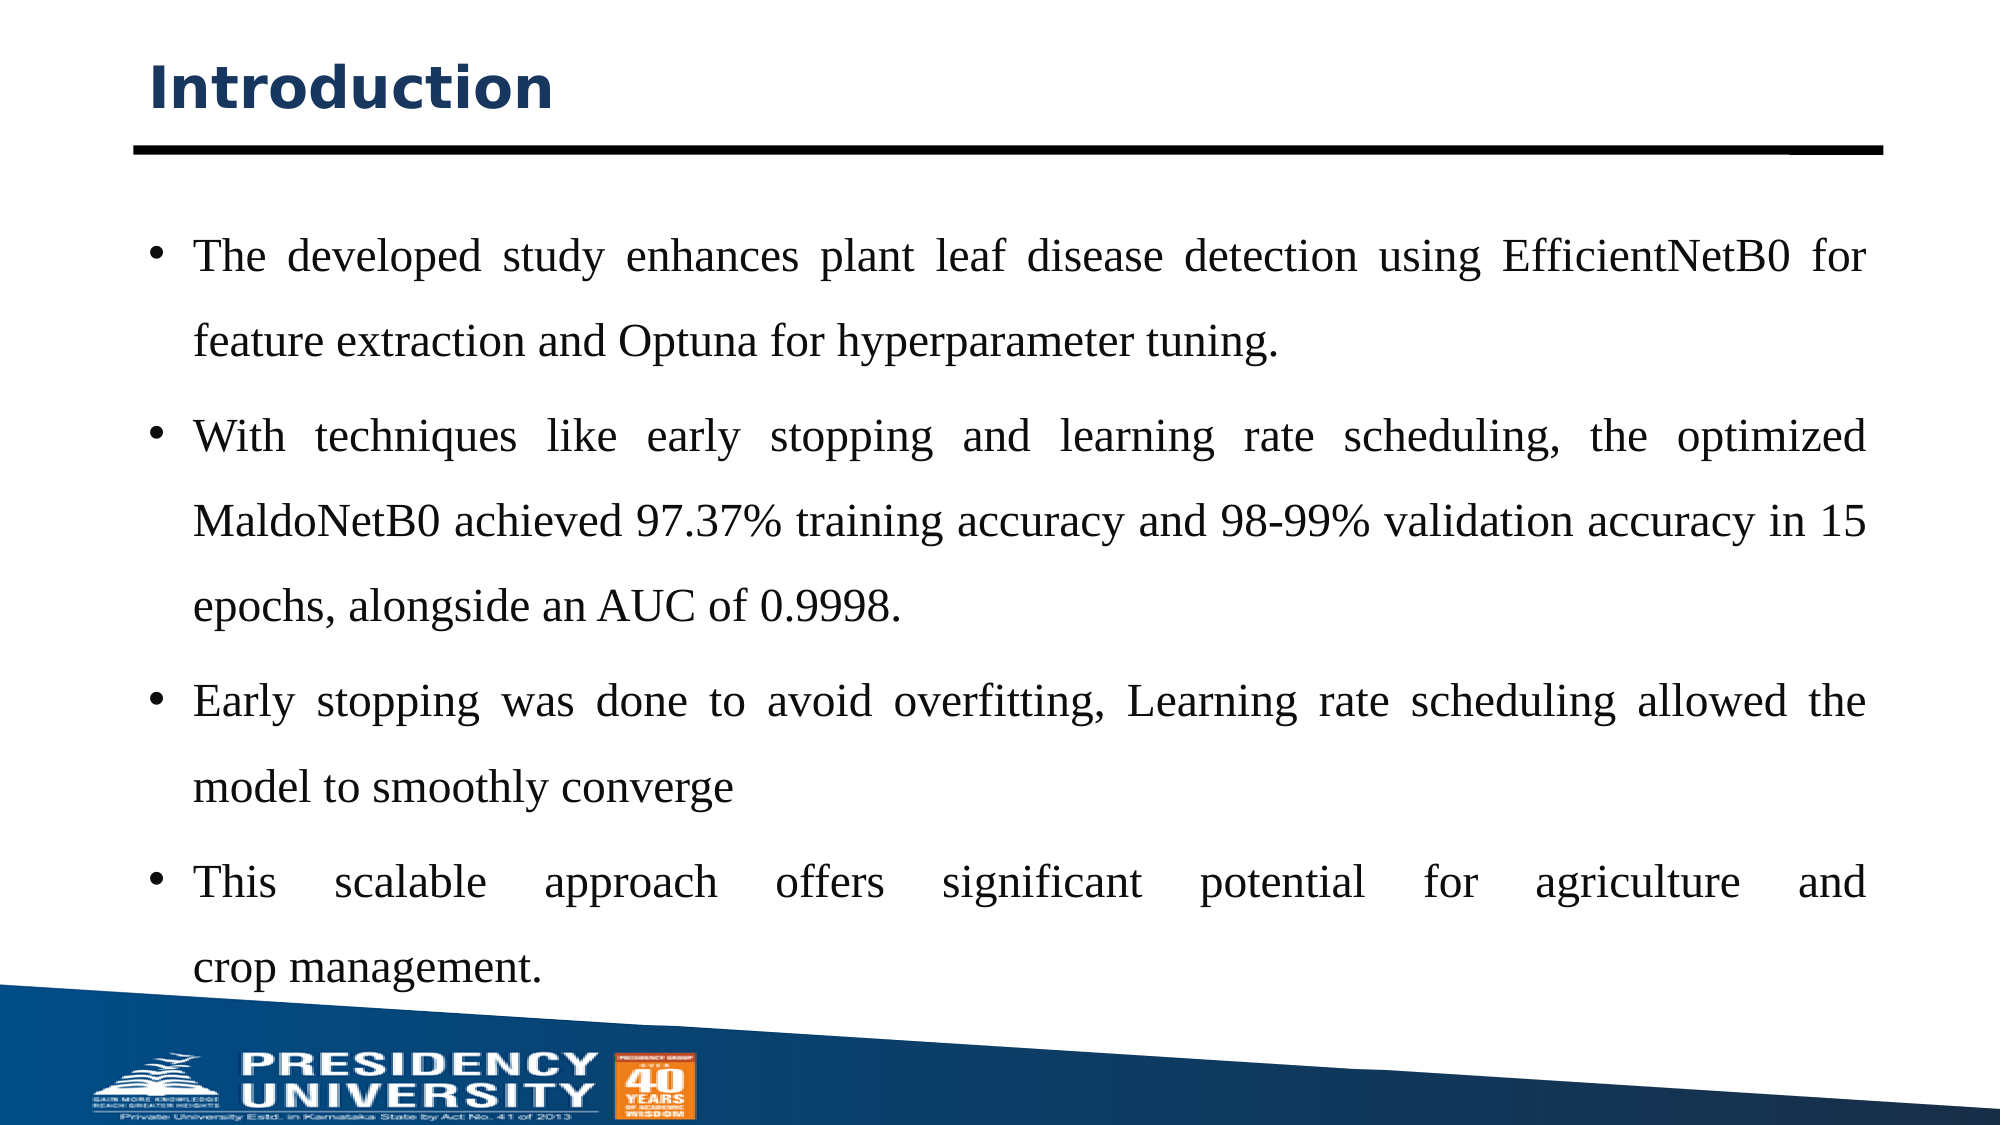

# Introduction
The developed study enhances plant leaf disease detection using EfficientNetB0 for feature extraction and Optuna for hyperparameter tuning.
With techniques like early stopping and learning rate scheduling, the optimized MaldoNetB0 achieved 97.37% training accuracy and 98-99% validation accuracy in 15 epochs, alongside an AUC of 0.9998.
Early stopping was done to avoid overfitting, Learning rate scheduling allowed the model to smoothly converge
This scalable approach offers significant potential for agriculture and crop management.